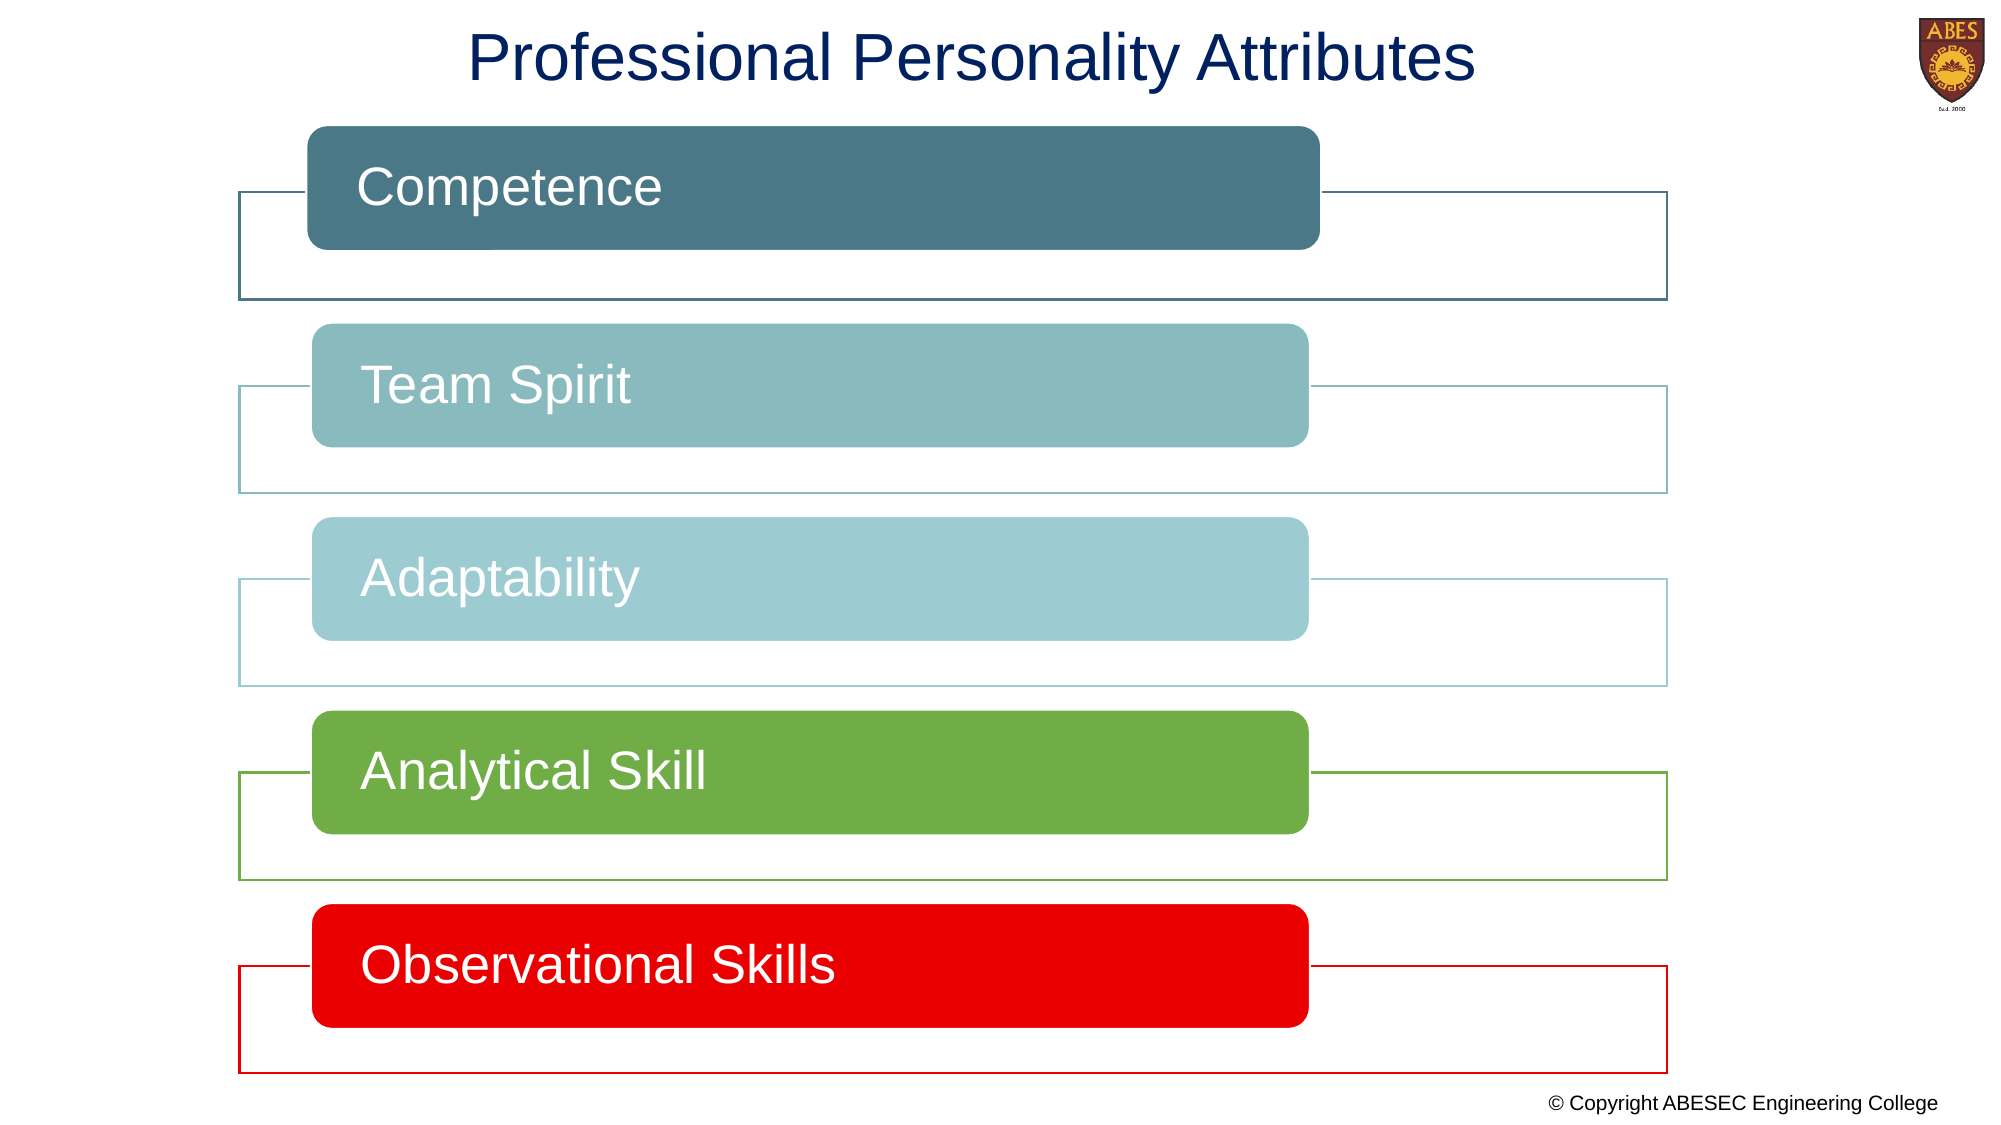

Professional Personality Attributes
Competence
Team Spirit
Adaptability
Analytical Skill
Observational Skills